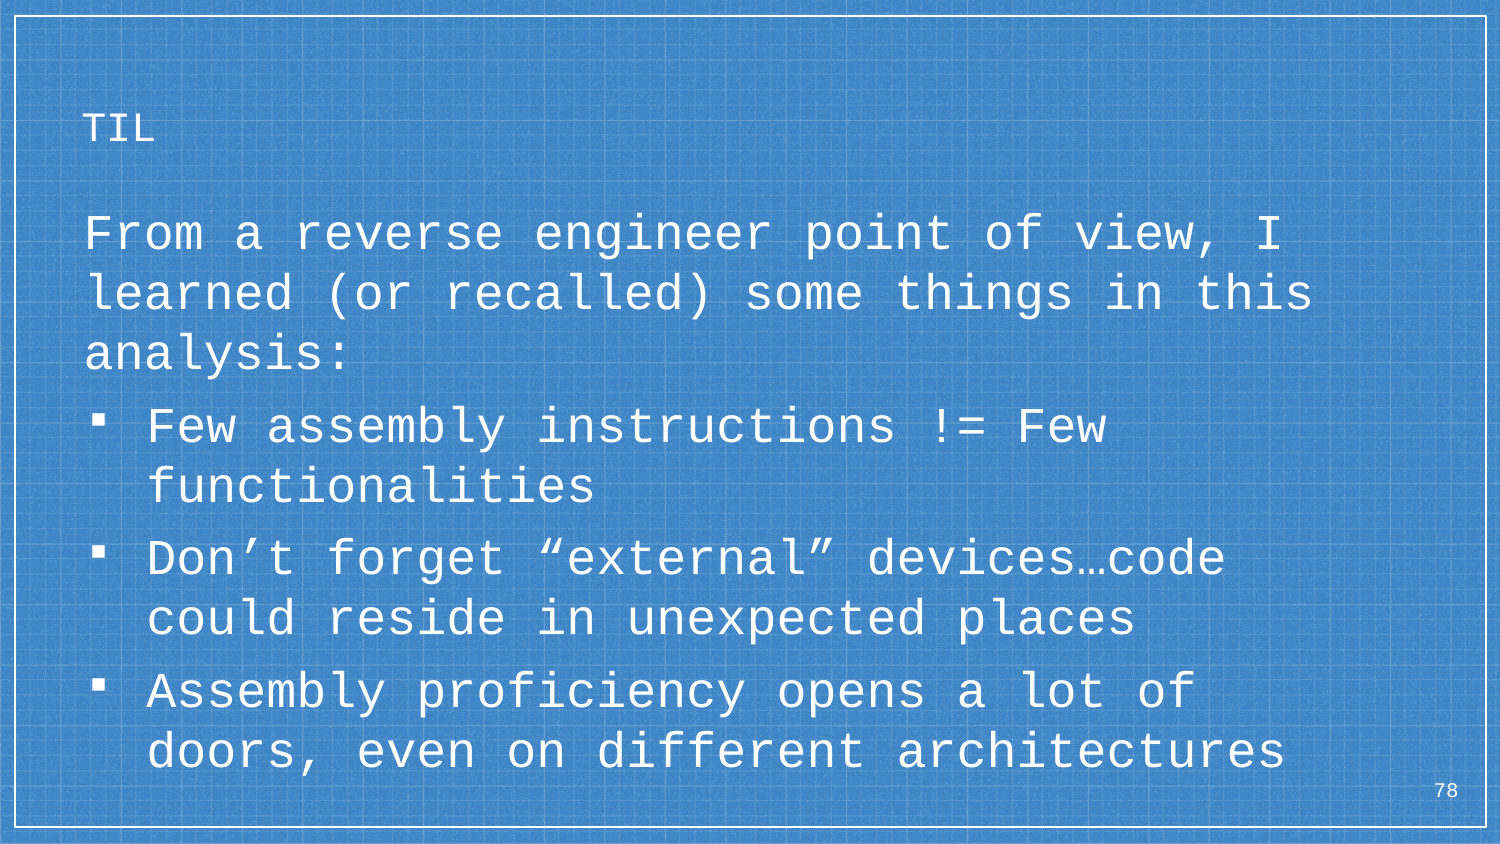

# TIL
From a reverse engineer point of view, I learned (or recalled) some things in this analysis:
Few assembly instructions != Few functionalities
Don’t forget “external” devices…code could reside in unexpected places
Assembly proficiency opens a lot of doors, even on different architectures

78